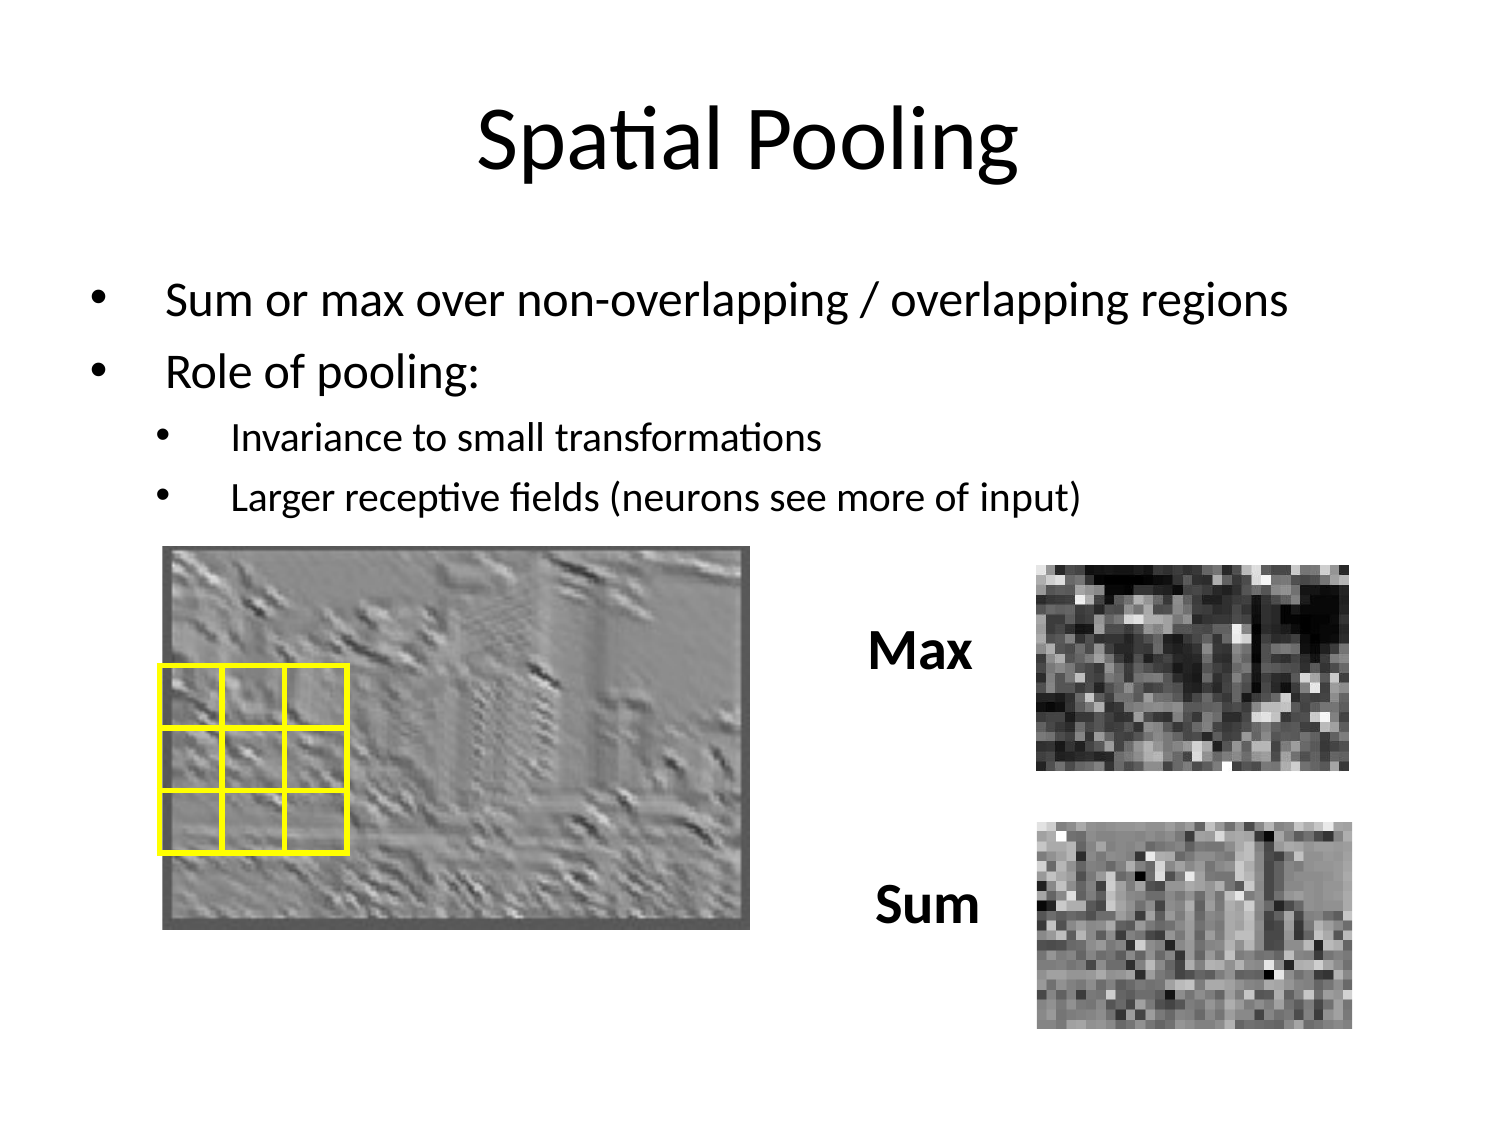

# Spatial Pooling
Sum or max over non-overlapping / overlapping regions
Role of pooling:
Invariance to small transformations
Larger receptive fields (neurons see more of input)

Max

|  |  |  |
| --- | --- | --- |
|  |  |  |
|  |  |  |

Sum